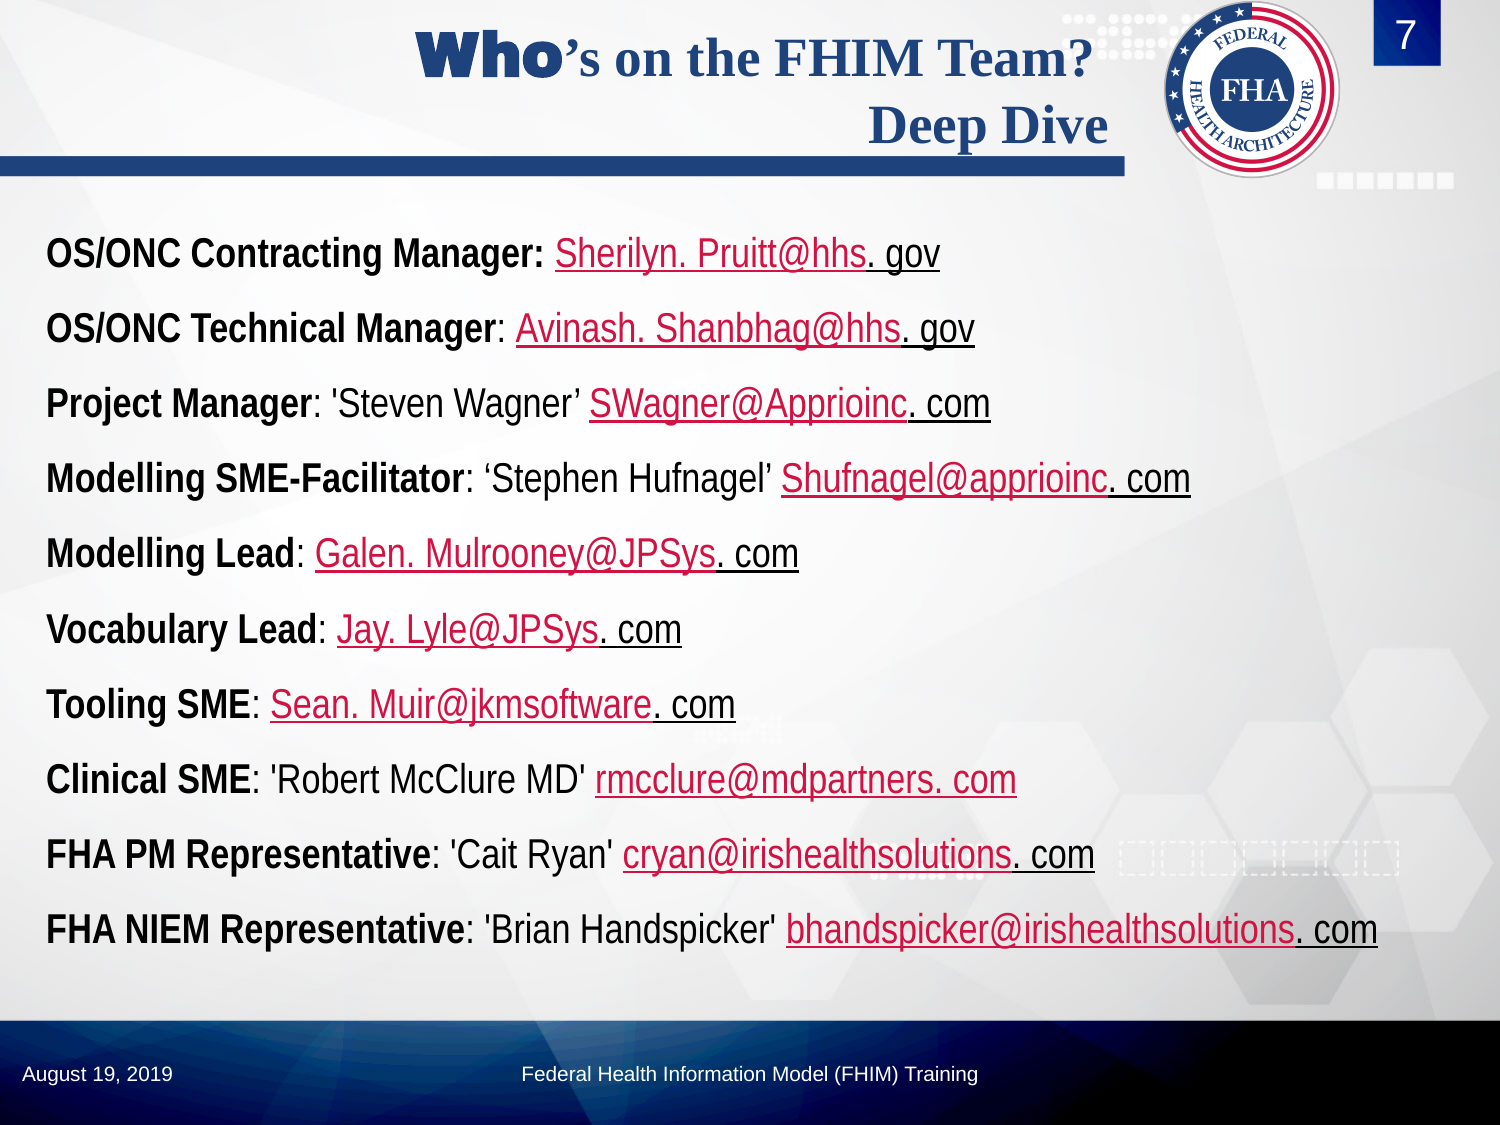

7
# Who’s on the FHIM Team? Deep Dive
OS/ONC Contracting Manager: Sherilyn. Pruitt@hhs. gov
OS/ONC Technical Manager: Avinash. Shanbhag@hhs. gov
Project Manager: 'Steven Wagner’ SWagner@Apprioinc. com
Modelling SME-Facilitator: ‘Stephen Hufnagel’ Shufnagel@apprioinc. com
Modelling Lead: Galen. Mulrooney@JPSys. com
Vocabulary Lead: Jay. Lyle@JPSys. com
Tooling SME: Sean. Muir@jkmsoftware. com
Clinical SME: 'Robert McClure MD' rmcclure@mdpartners. com
FHA PM Representative: 'Cait Ryan' cryan@irishealthsolutions. com
FHA NIEM Representative: 'Brian Handspicker' bhandspicker@irishealthsolutions. com
Federal Health Information Model (FHIM) Training
August 19, 2019